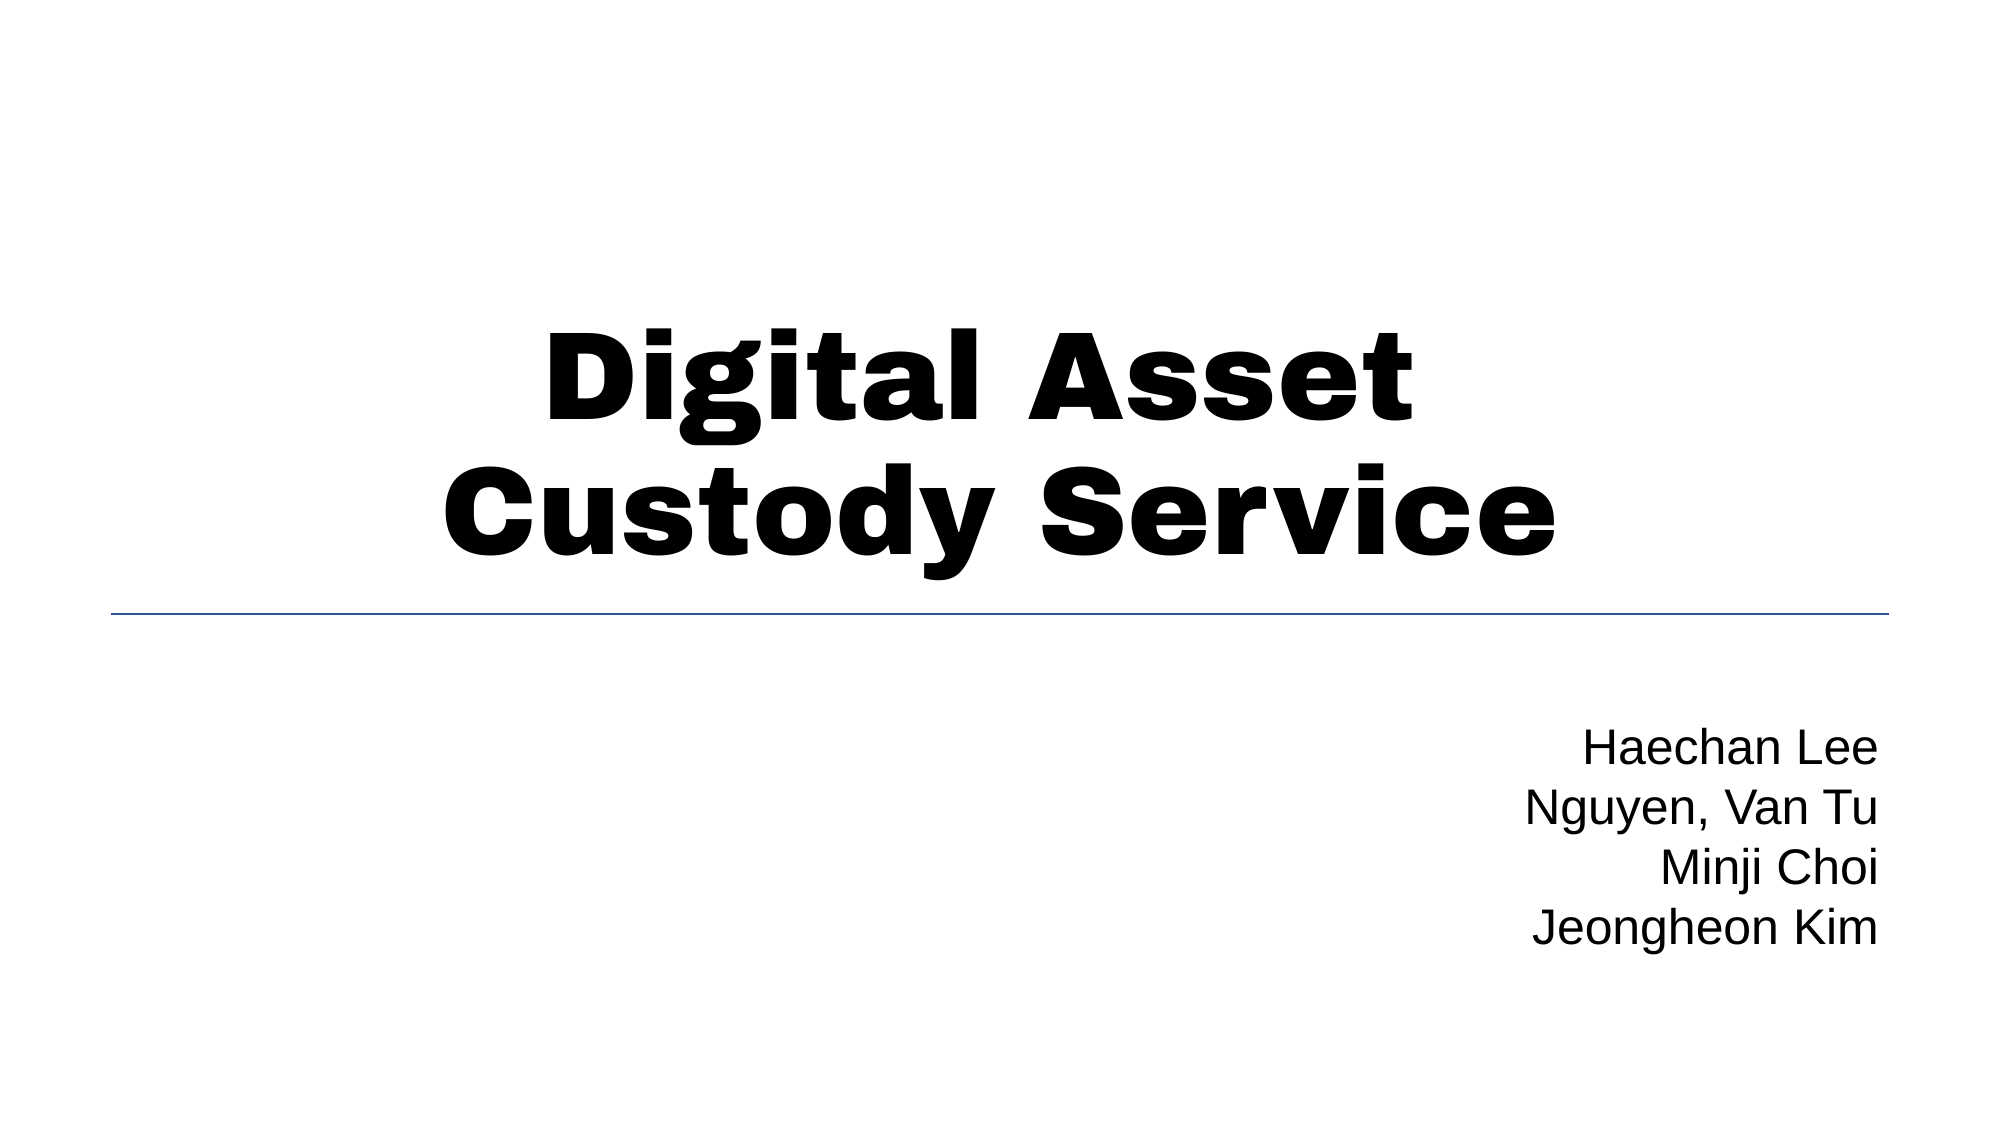

# Digital Asset Custody Service

Haechan Lee
Nguyen, Van Tu
Minji Choi
Jeongheon Kim